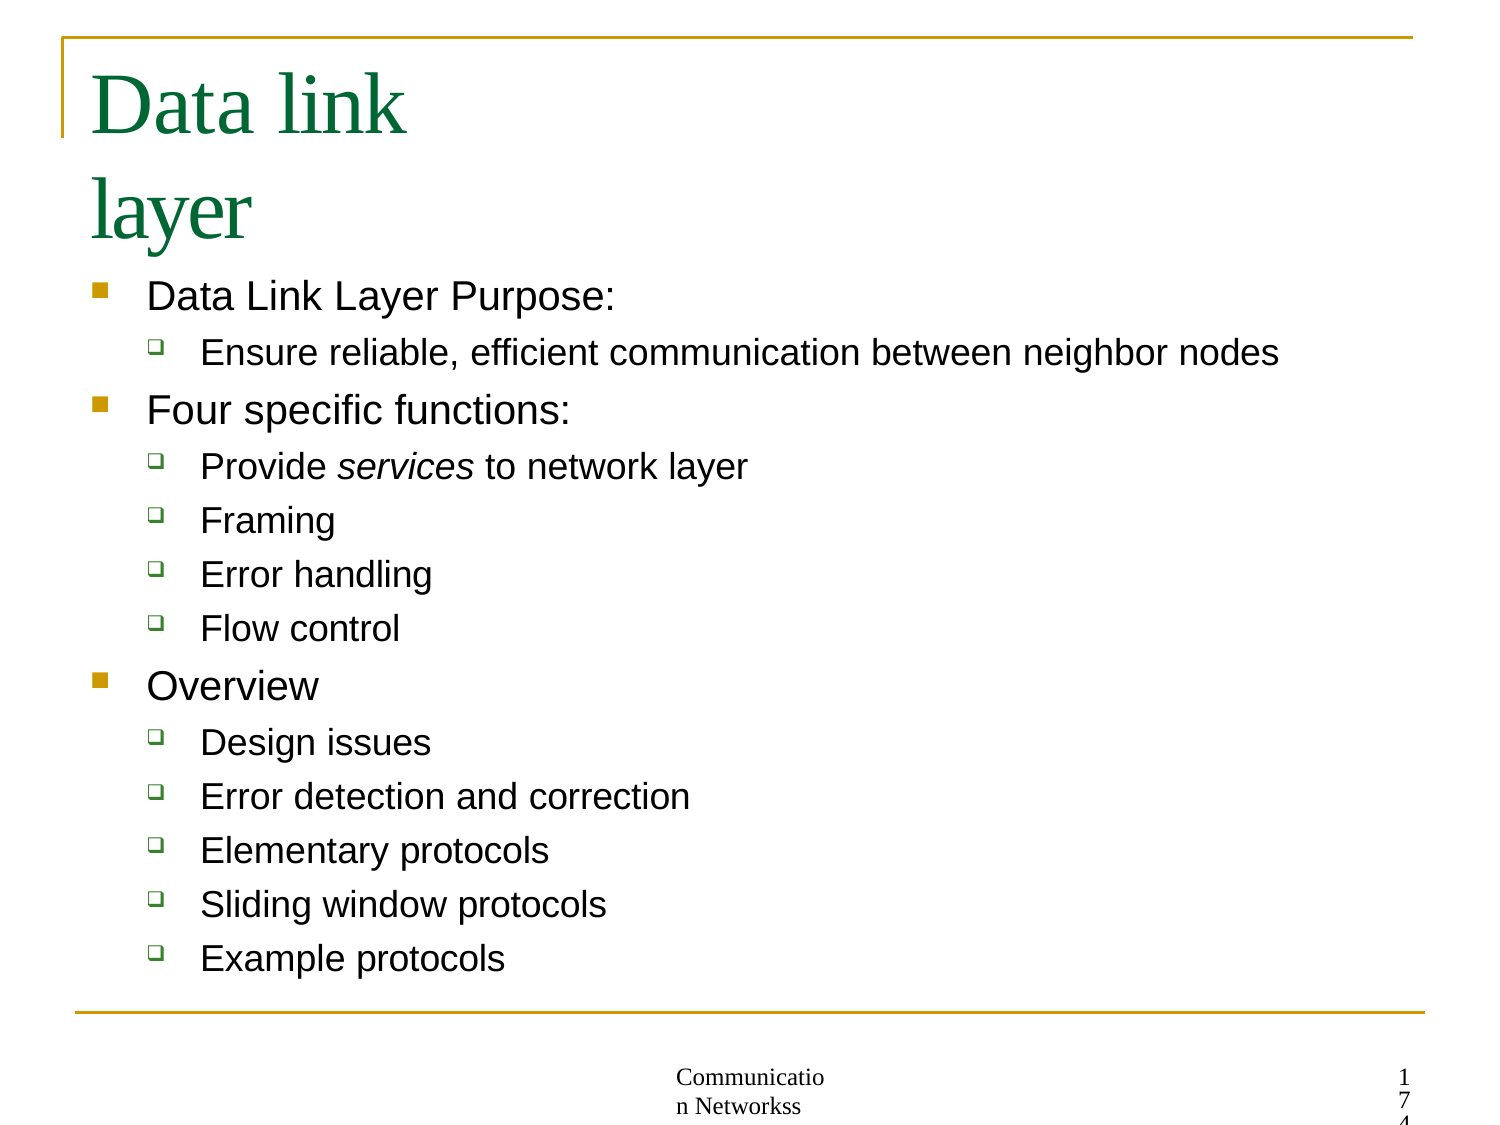

# Data link layer
Data Link Layer Purpose:
Ensure reliable, efficient communication between neighbor nodes
Four specific functions:
Provide services to network layer
Framing
Error handling
Flow control
Overview
Design issues
Error detection and correction
Elementary protocols
Sliding window protocols
Example protocols
174
Communication Networkss